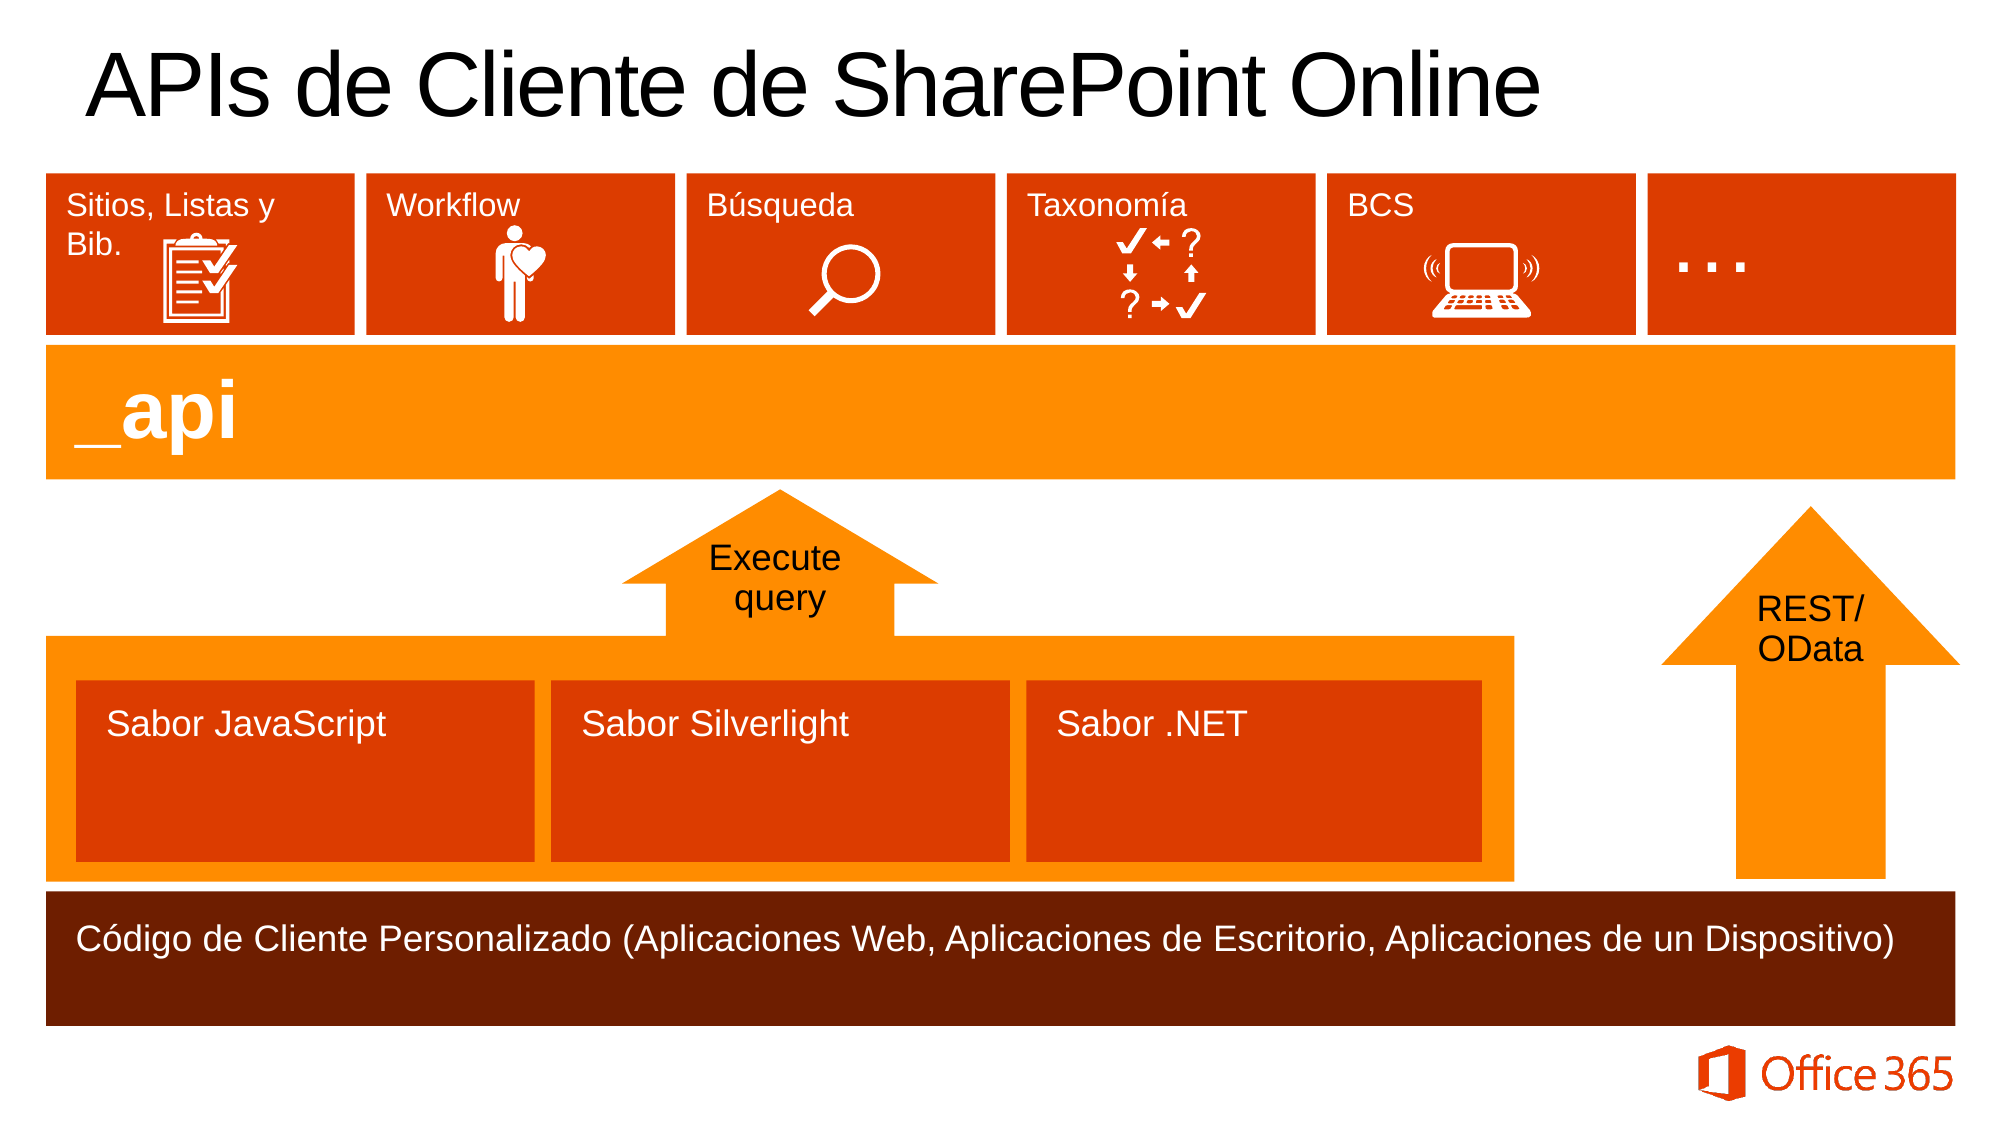

# APIs de Cliente de SharePoint Online
Sitios, Listas y Bib.

Workflow

Búsqueda

Taxonomía

BCS

…

_api

Execute
query
Sabor JavaScript
Sabor Silverlight
Sabor .NET

REST/ OData
Código de Cliente Personalizado (Aplicaciones Web, Aplicaciones de Escritorio, Aplicaciones de un Dispositivo)